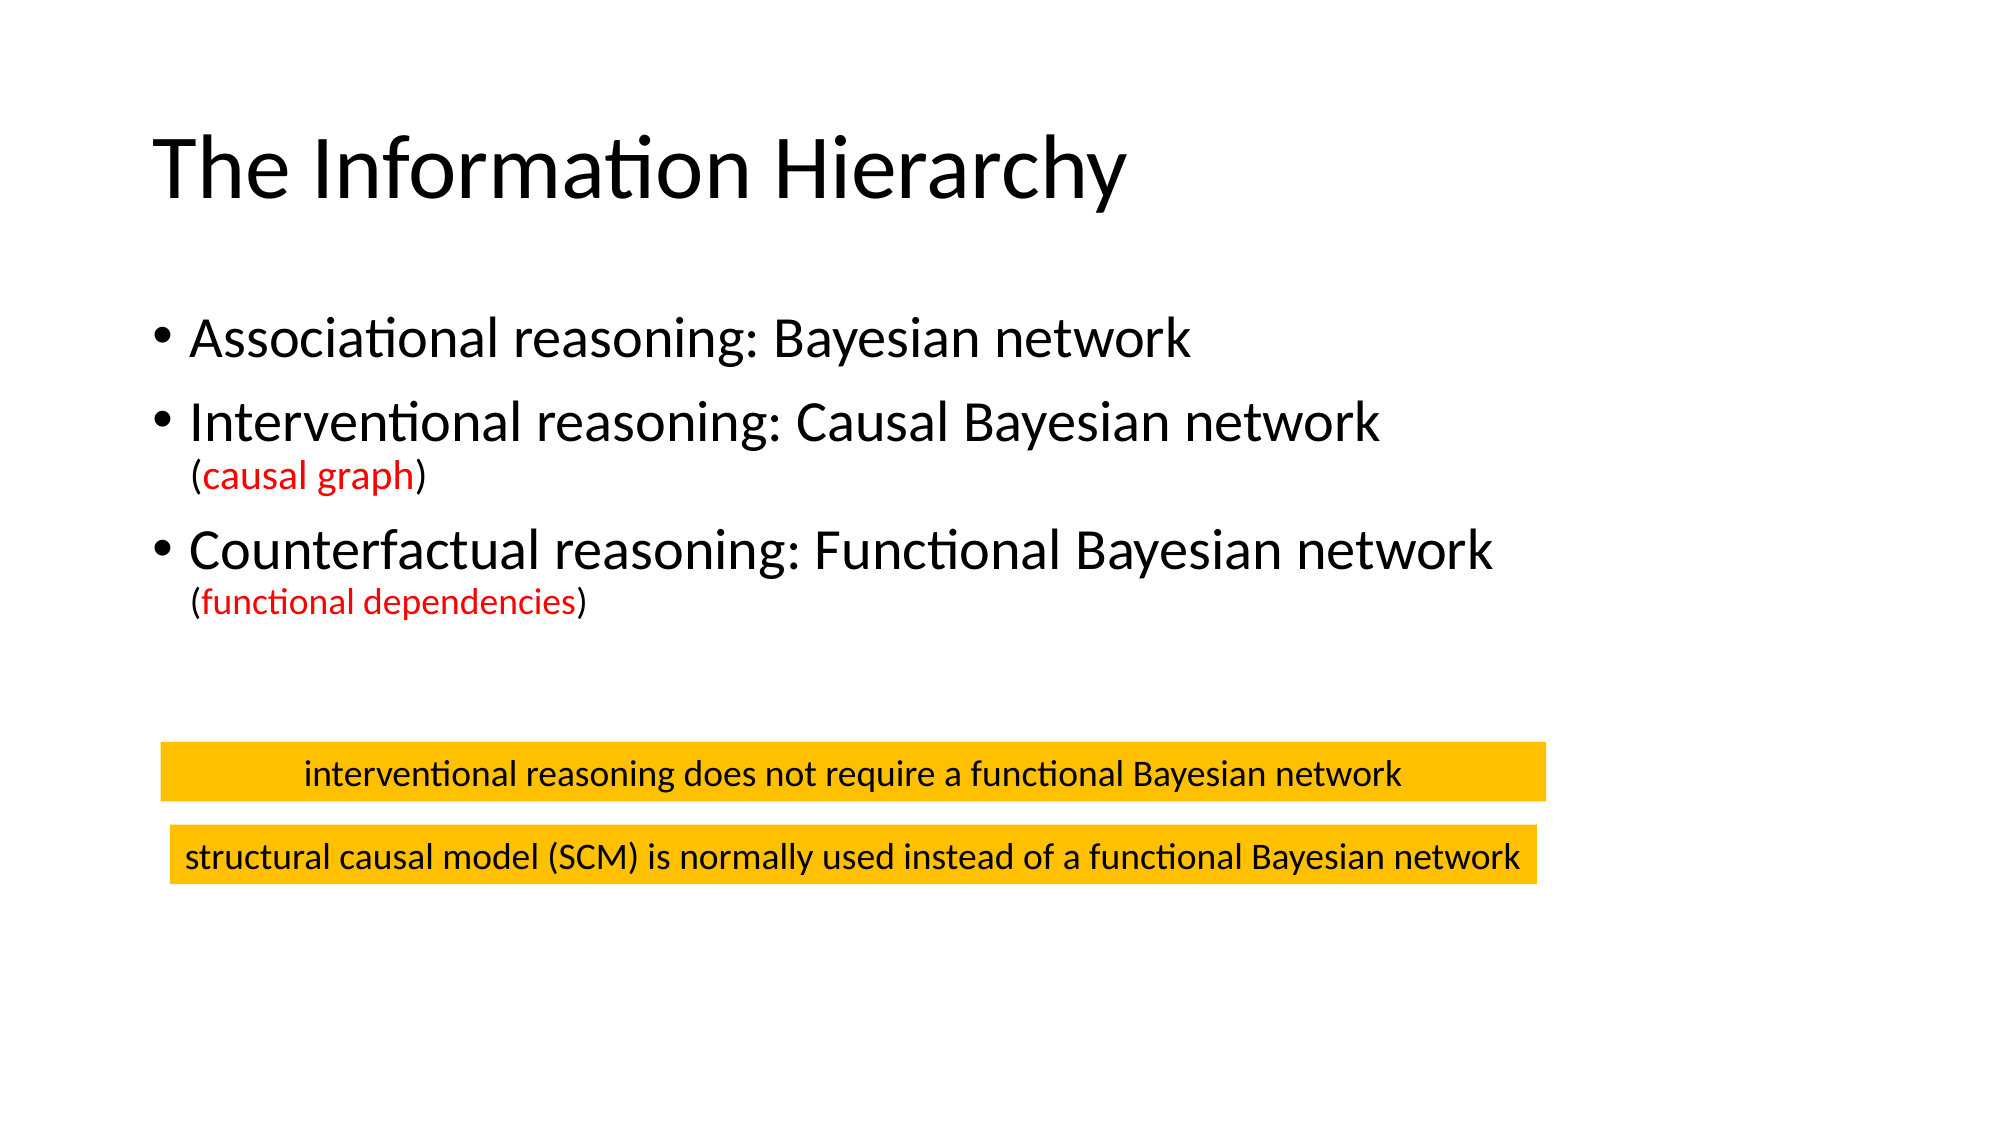

# The Information Hierarchy
Associational reasoning: Bayesian network
Interventional reasoning: Causal Bayesian network
(causal graph)
Counterfactual reasoning: Functional Bayesian network
(functional dependencies)

interventional reasoning does not require a functional Bayesian network
structural causal model (SCM) is normally used instead of a functional Bayesian network